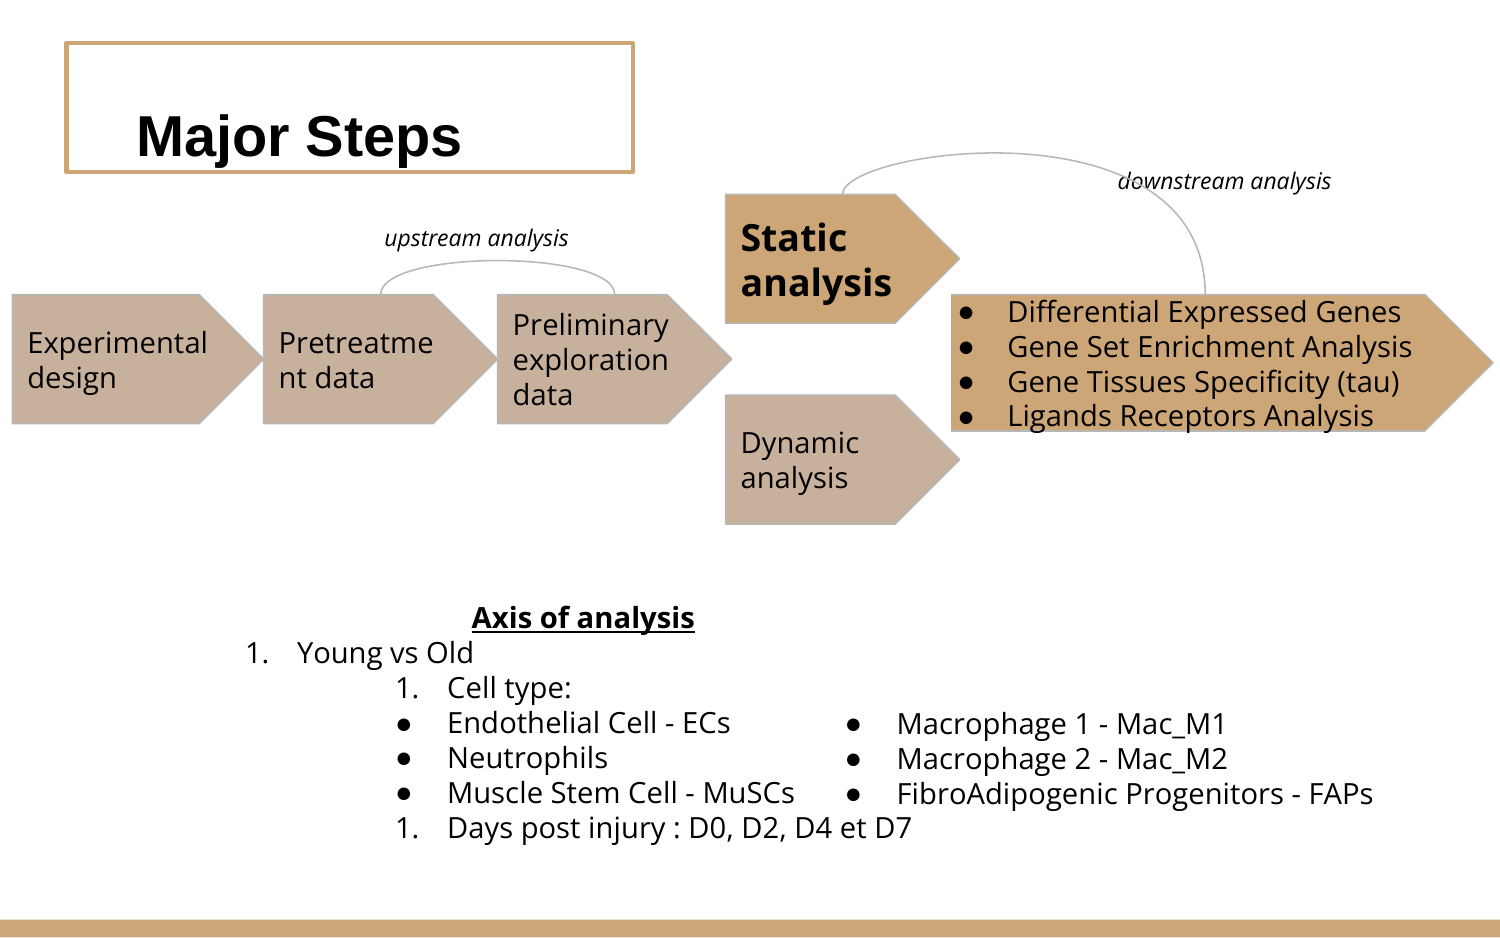

# Major Steps

downstream analysis
Static analysis
upstream analysis

Experimental design
Pretreatment data
Preliminary exploration data
Differential Expressed Genes
Gene Set Enrichment Analysis
Gene Tissues Specificity (tau)
Ligands Receptors Analysis
Dynamic analysis
Axis of analysis
Young vs Old
Cell type:
Endothelial Cell - ECs
Neutrophils
Muscle Stem Cell - MuSCs
Days post injury : D0, D2, D4 et D7
Macrophage 1 - Mac_M1
Macrophage 2 - Mac_M2
FibroAdipogenic Progenitors - FAPs